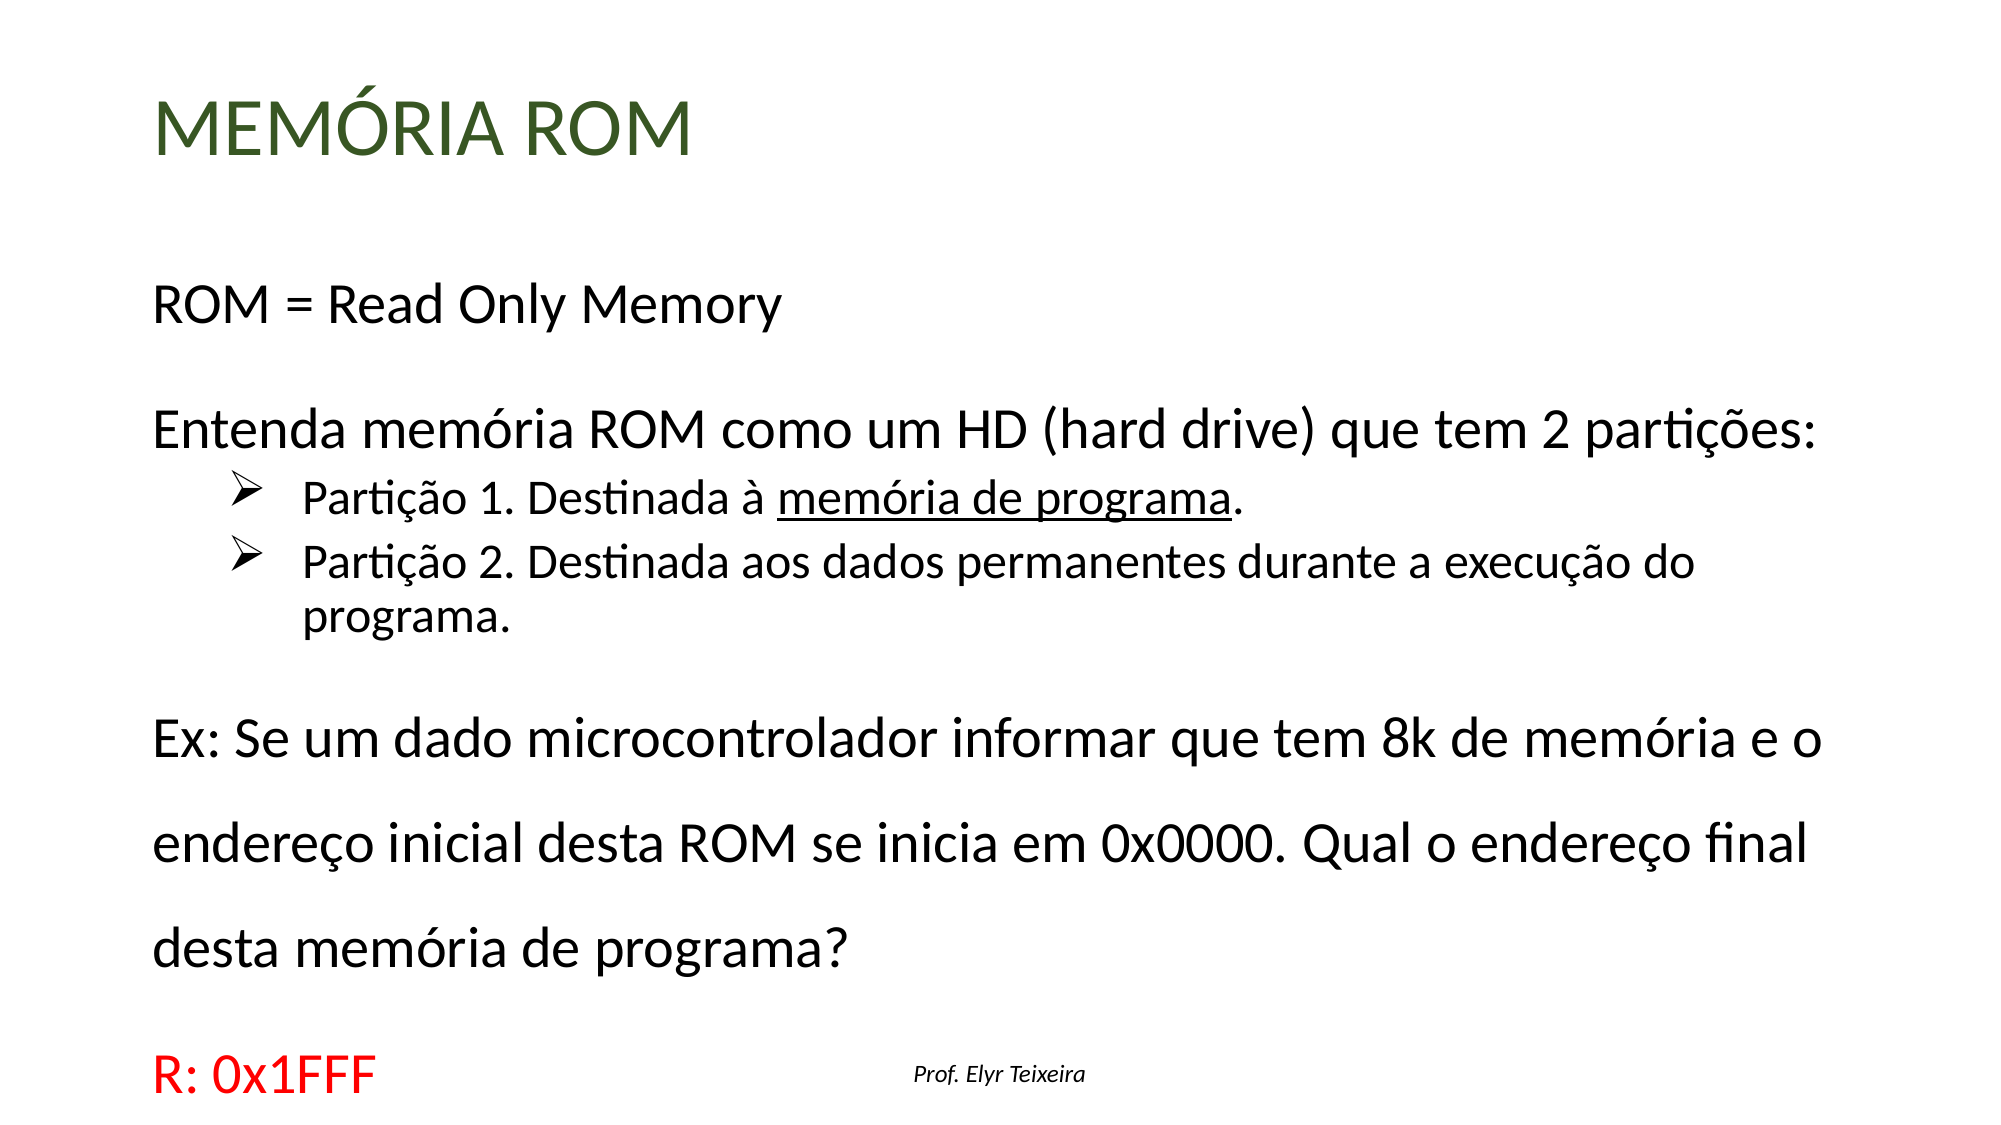

# Memória rom
ROM = Read Only Memory
Entenda memória ROM como um HD (hard drive) que tem 2 partições:
Partição 1. Destinada à memória de programa.
Partição 2. Destinada aos dados permanentes durante a execução do programa.
Ex: Se um dado microcontrolador informar que tem 8k de memória e o endereço inicial desta ROM se inicia em 0x0000. Qual o endereço final desta memória de programa?
R: 0x1FFF